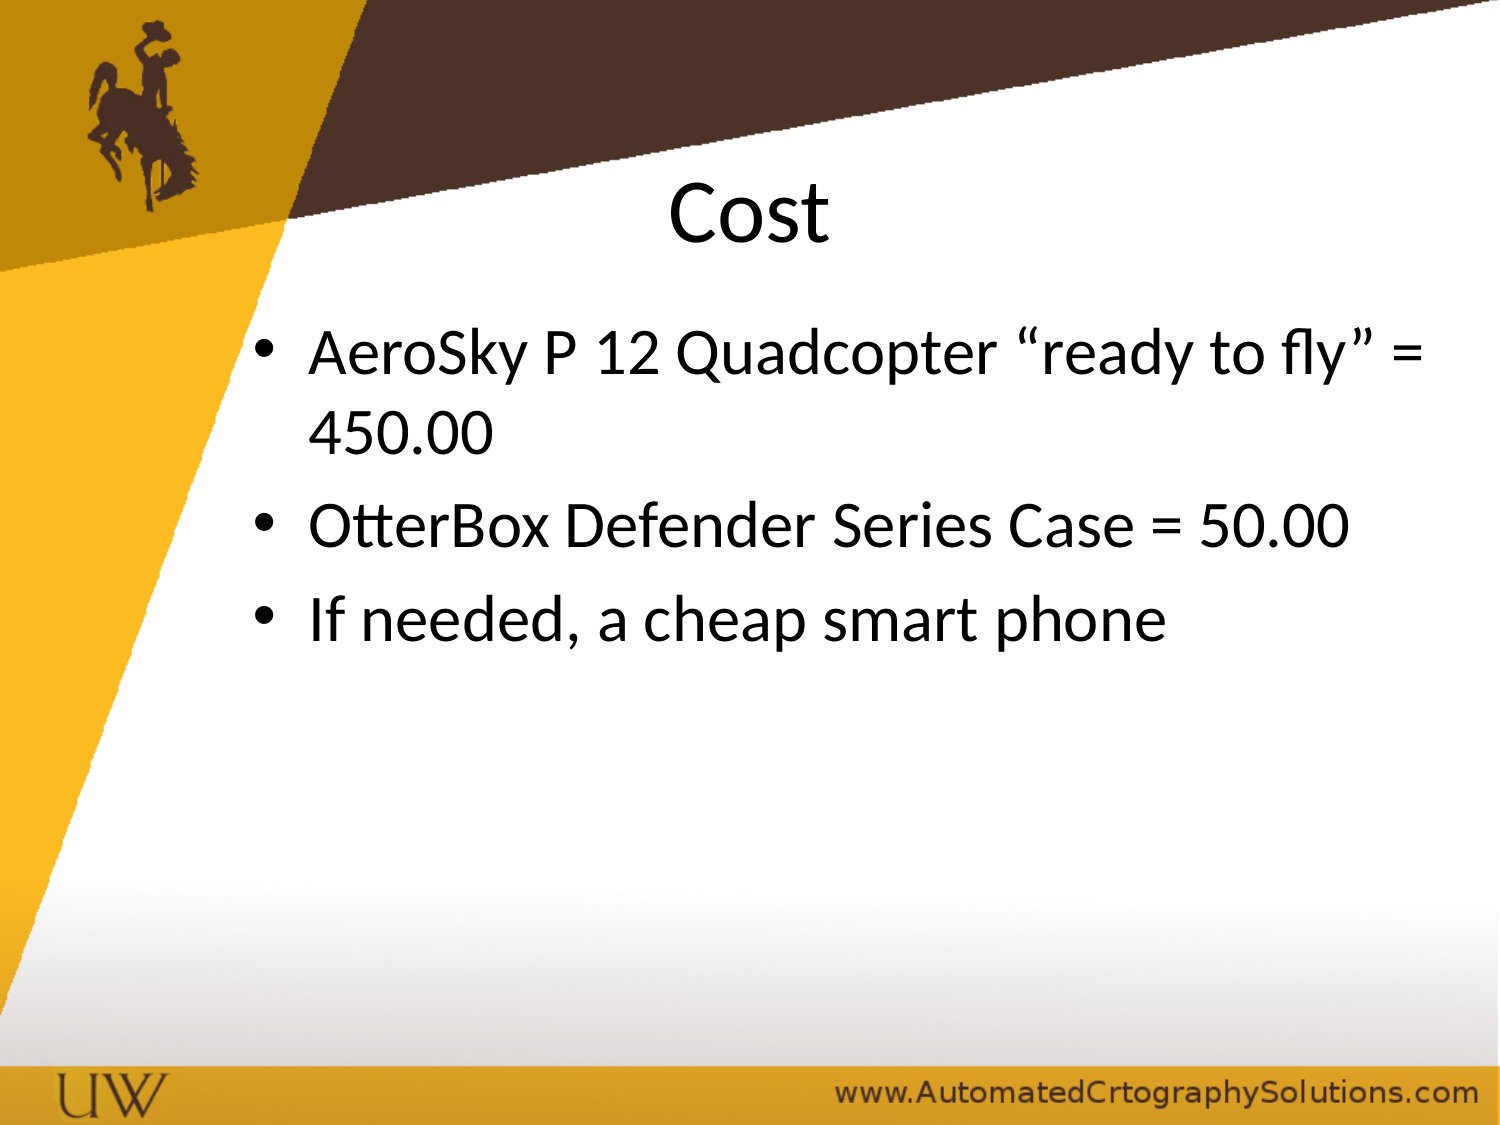

# Cost
AeroSky P 12 Quadcopter “ready to fly” = 450.00
OtterBox Defender Series Case = 50.00
If needed, a cheap smart phone